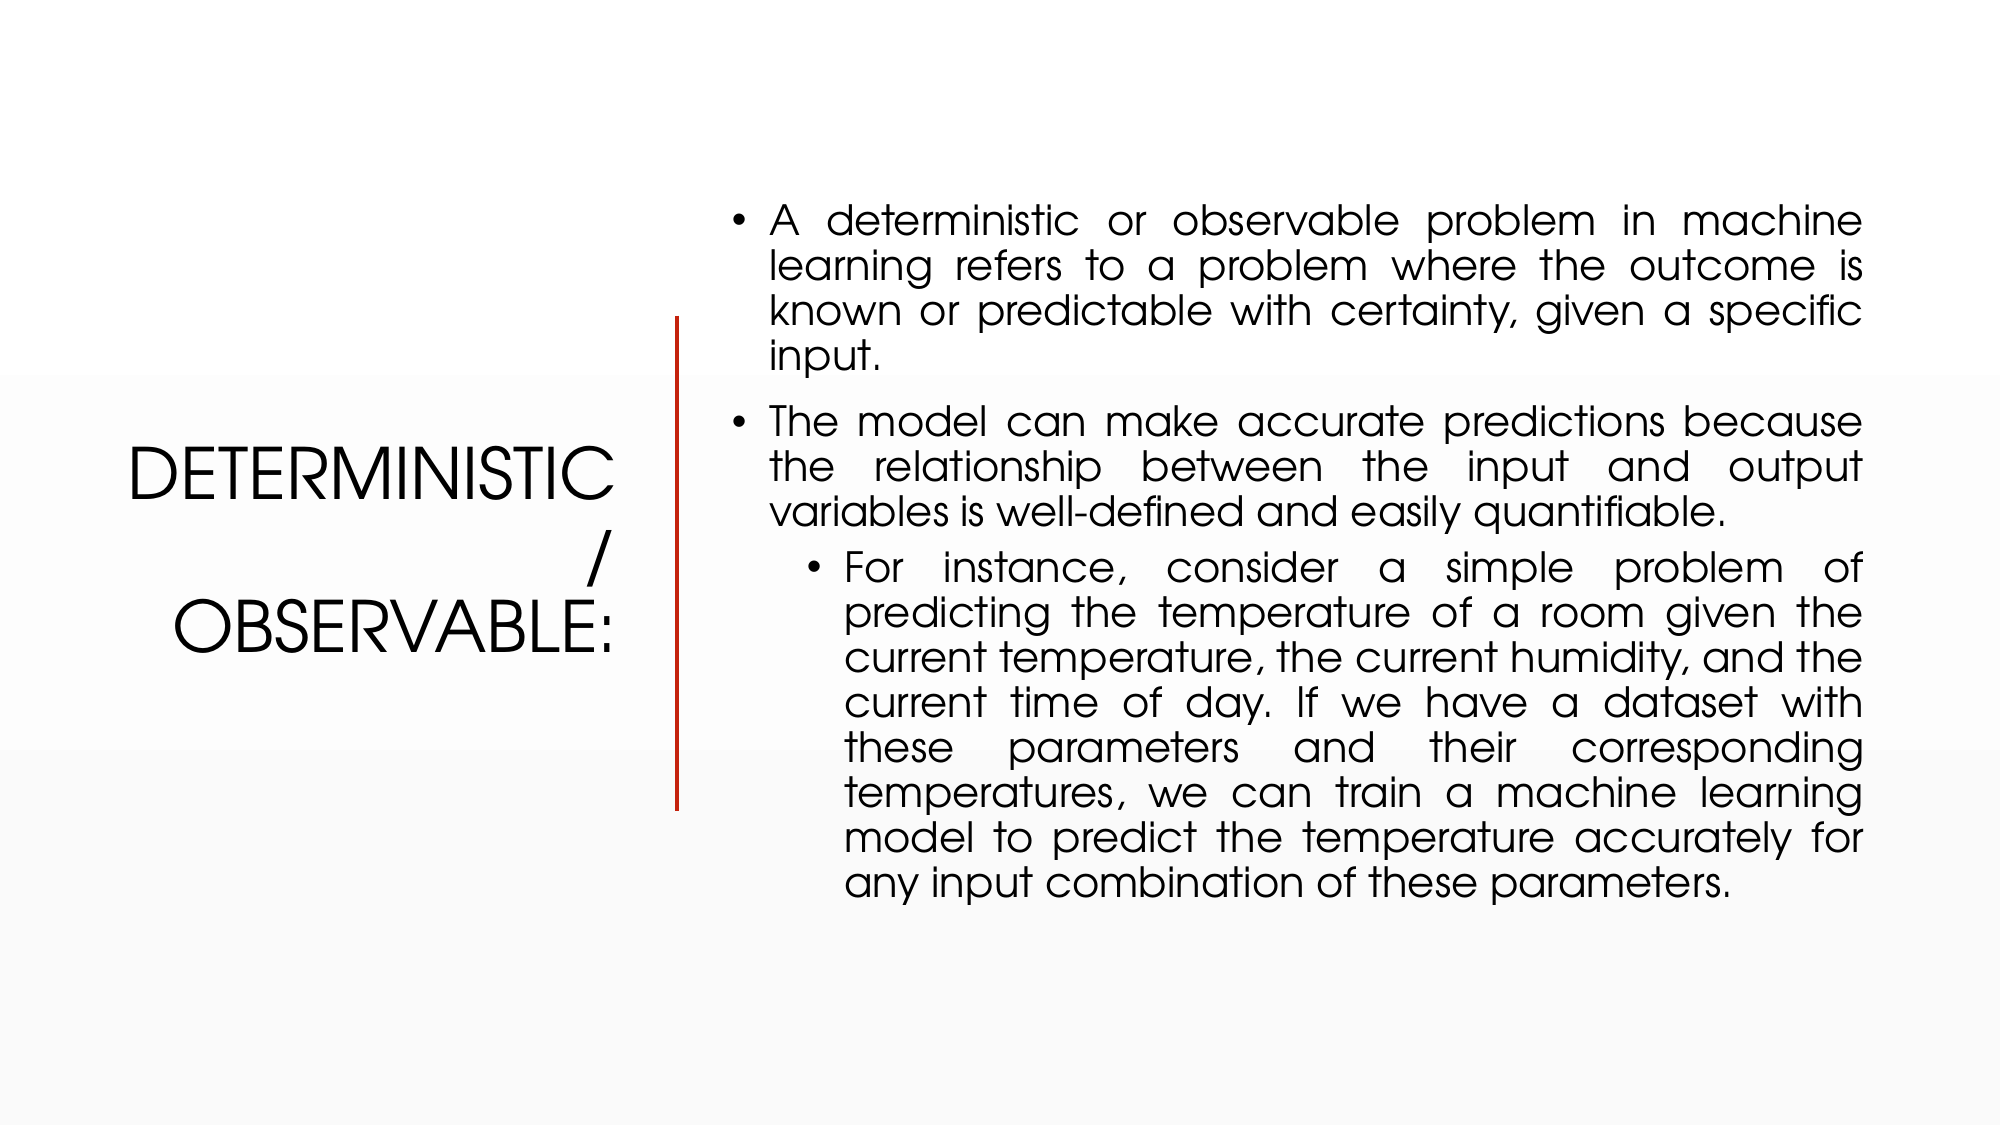

# Deterministic / observable:
A deterministic or observable problem in machine learning refers to a problem where the outcome is known or predictable with certainty, given a specific input.
The model can make accurate predictions because the relationship between the input and output variables is well-defined and easily quantifiable.
For instance, consider a simple problem of predicting the temperature of a room given the current temperature, the current humidity, and the current time of day. If we have a dataset with these parameters and their corresponding temperatures, we can train a machine learning model to predict the temperature accurately for any input combination of these parameters.